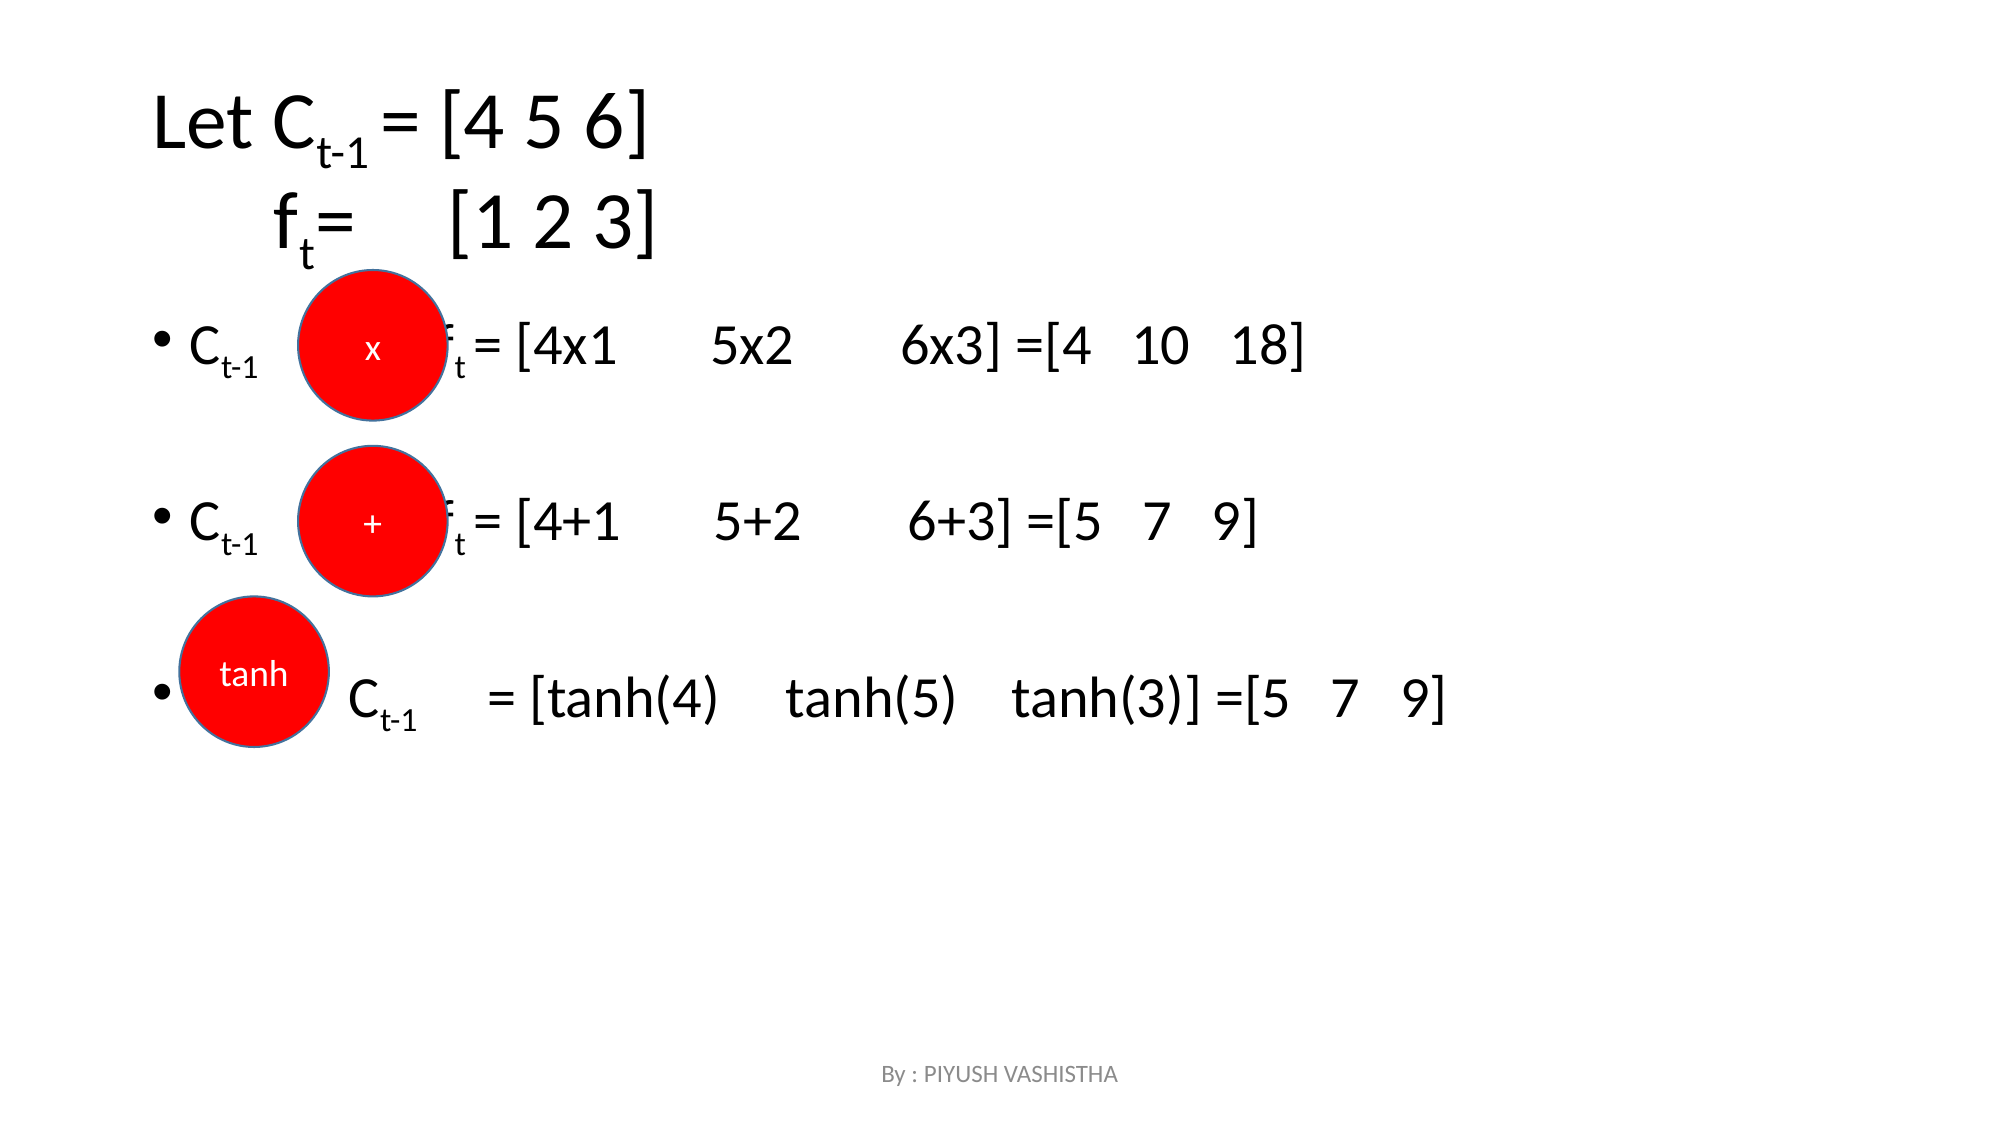

# Let Ct-1 = [4 5 6] ft=     [1 2 3]
x
Ct-1                       ft = [4x1       5x2        6x3] =[4   10   18]

Ct-1                       ft = [4+1       5+2        6+3] =[5   7   9]

            Ct-1         = [tanh(4)     tanh(5)    tanh(3)] =[5   7   9]

+
tanh
By : PIYUSH VASHISTHA